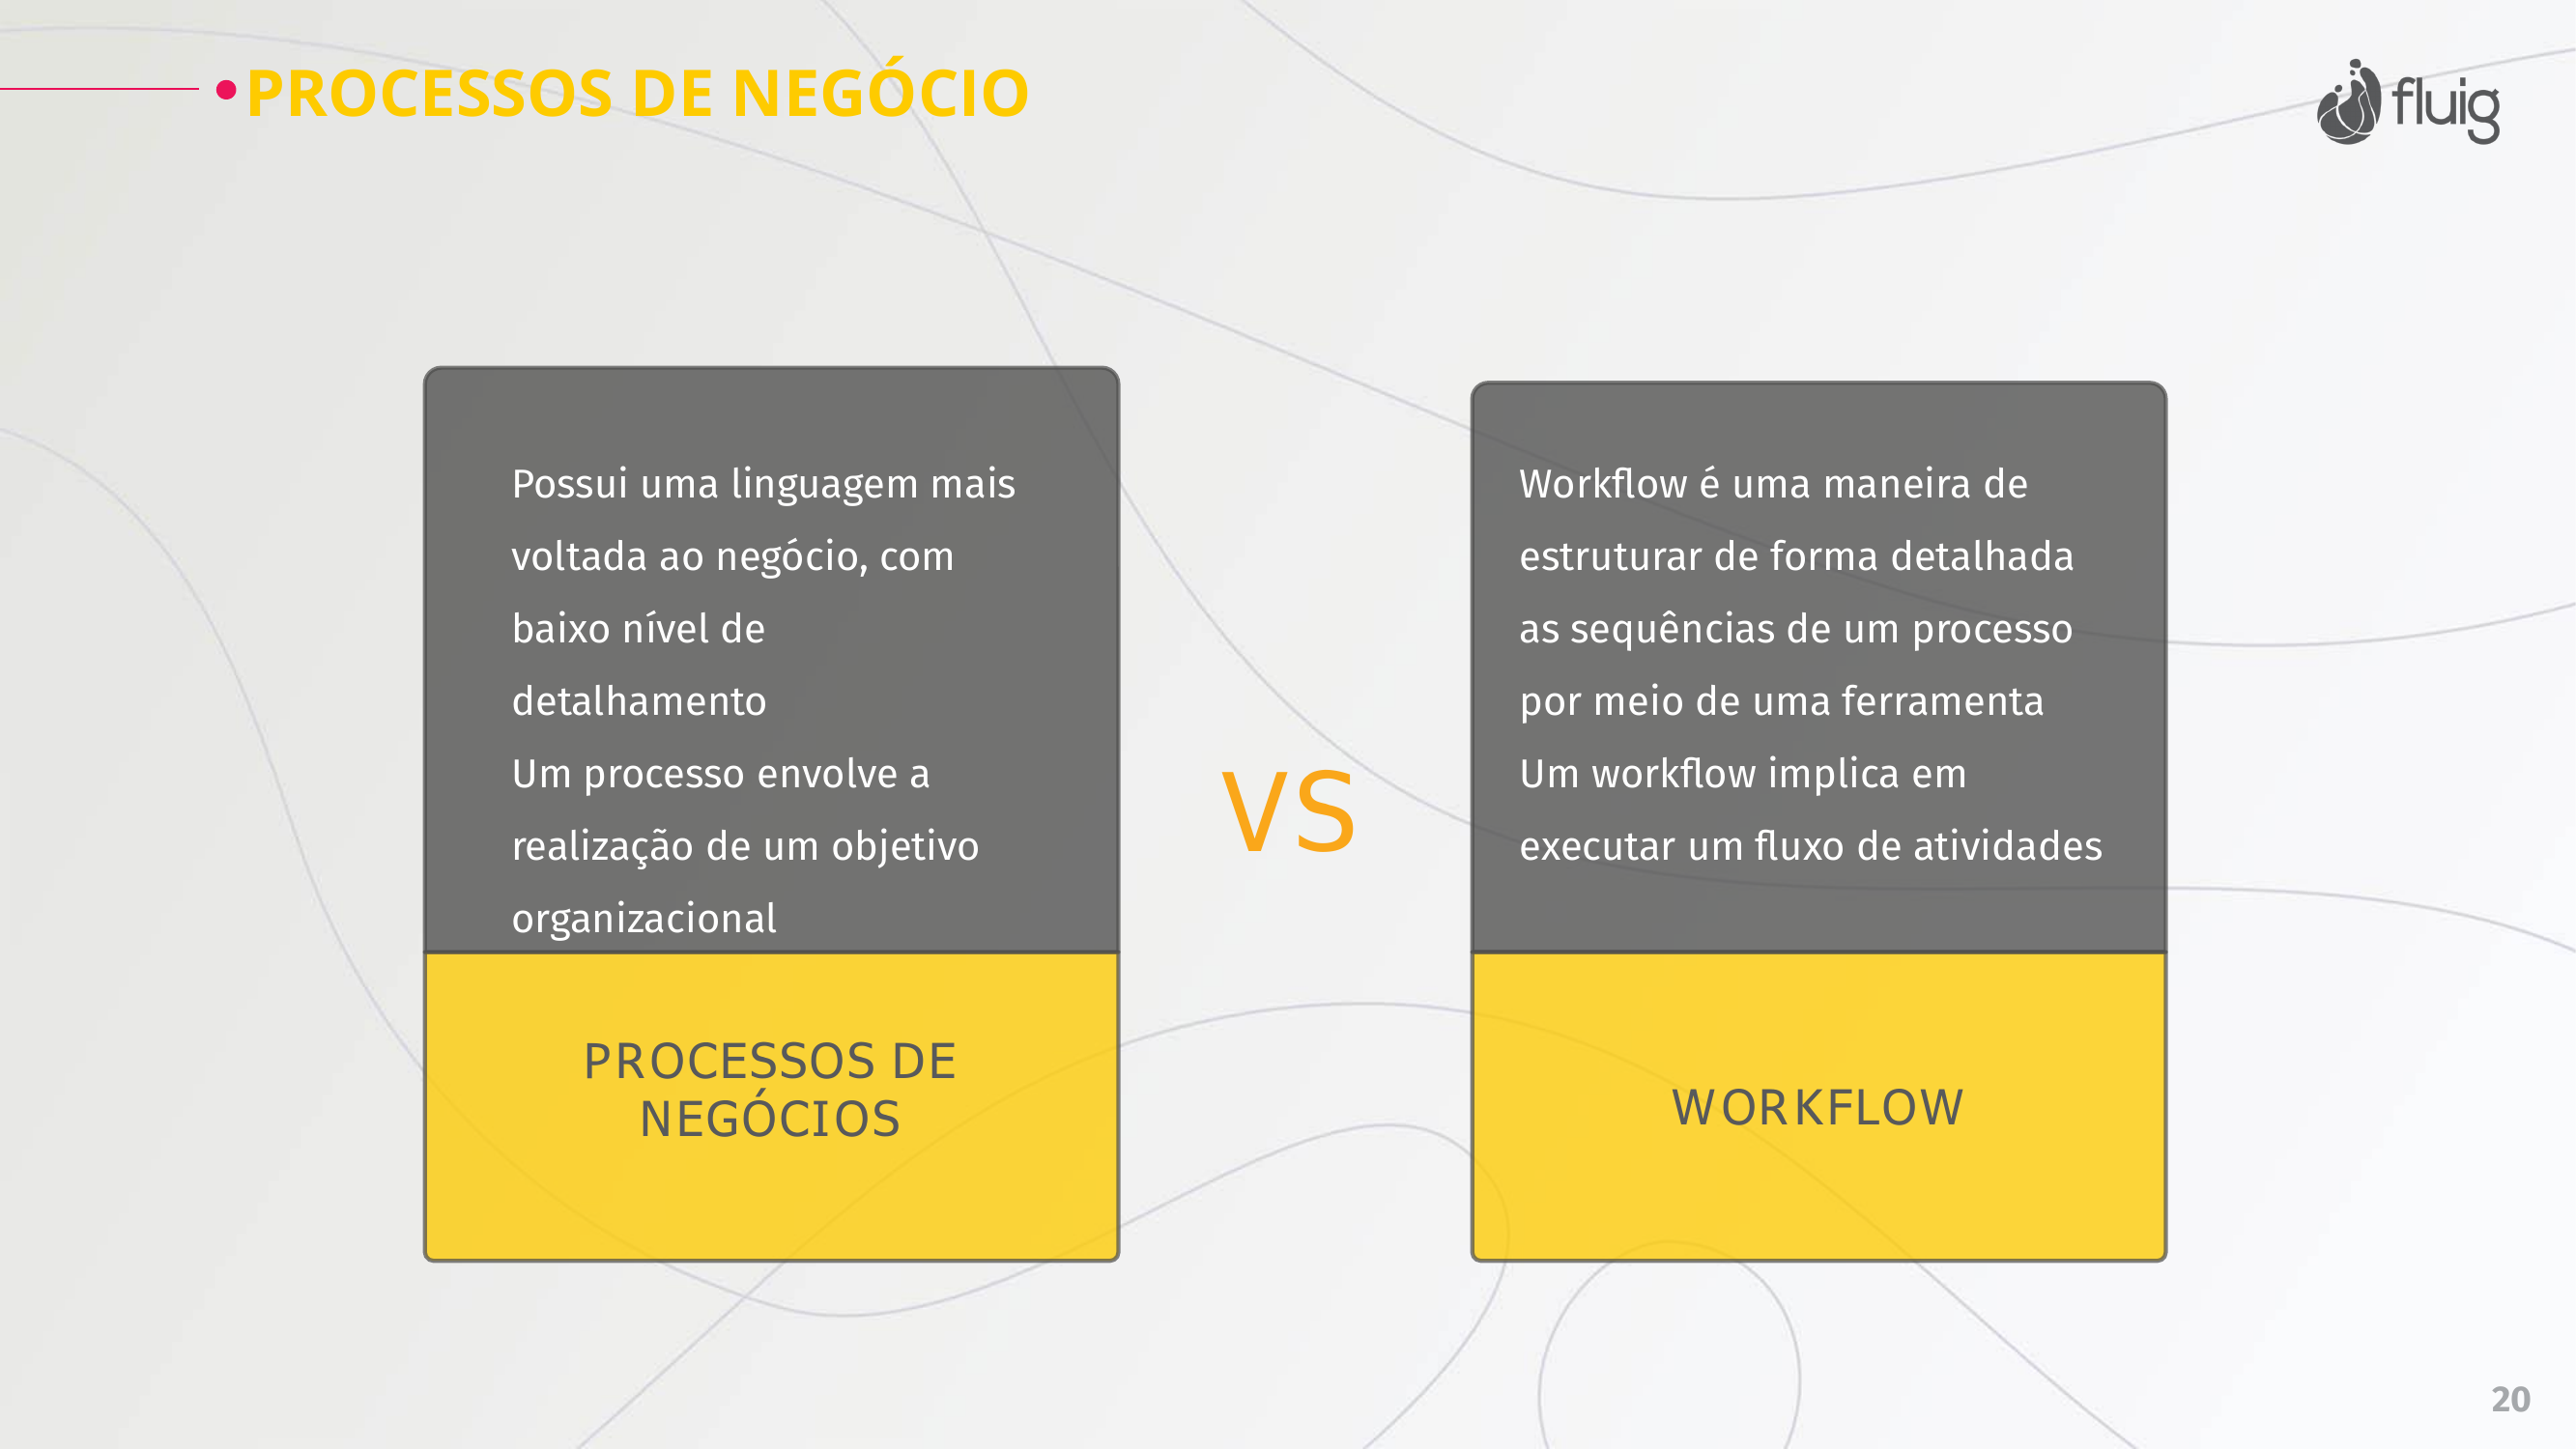

PROCESSOS DE NEGÓCIO

Possui uma linguagem mais voltada ao negócio, com baixo nível de detalhamento
Um processo envolve a realização de um objetivo organizacional

Workflow é uma maneira de estruturar de forma detalhada as sequências de um processo por meio de uma ferramenta
Um workflow implica em executar um fluxo de atividades

VS

PROCESSOS DE NEGÓCIOS

WORKFLOW